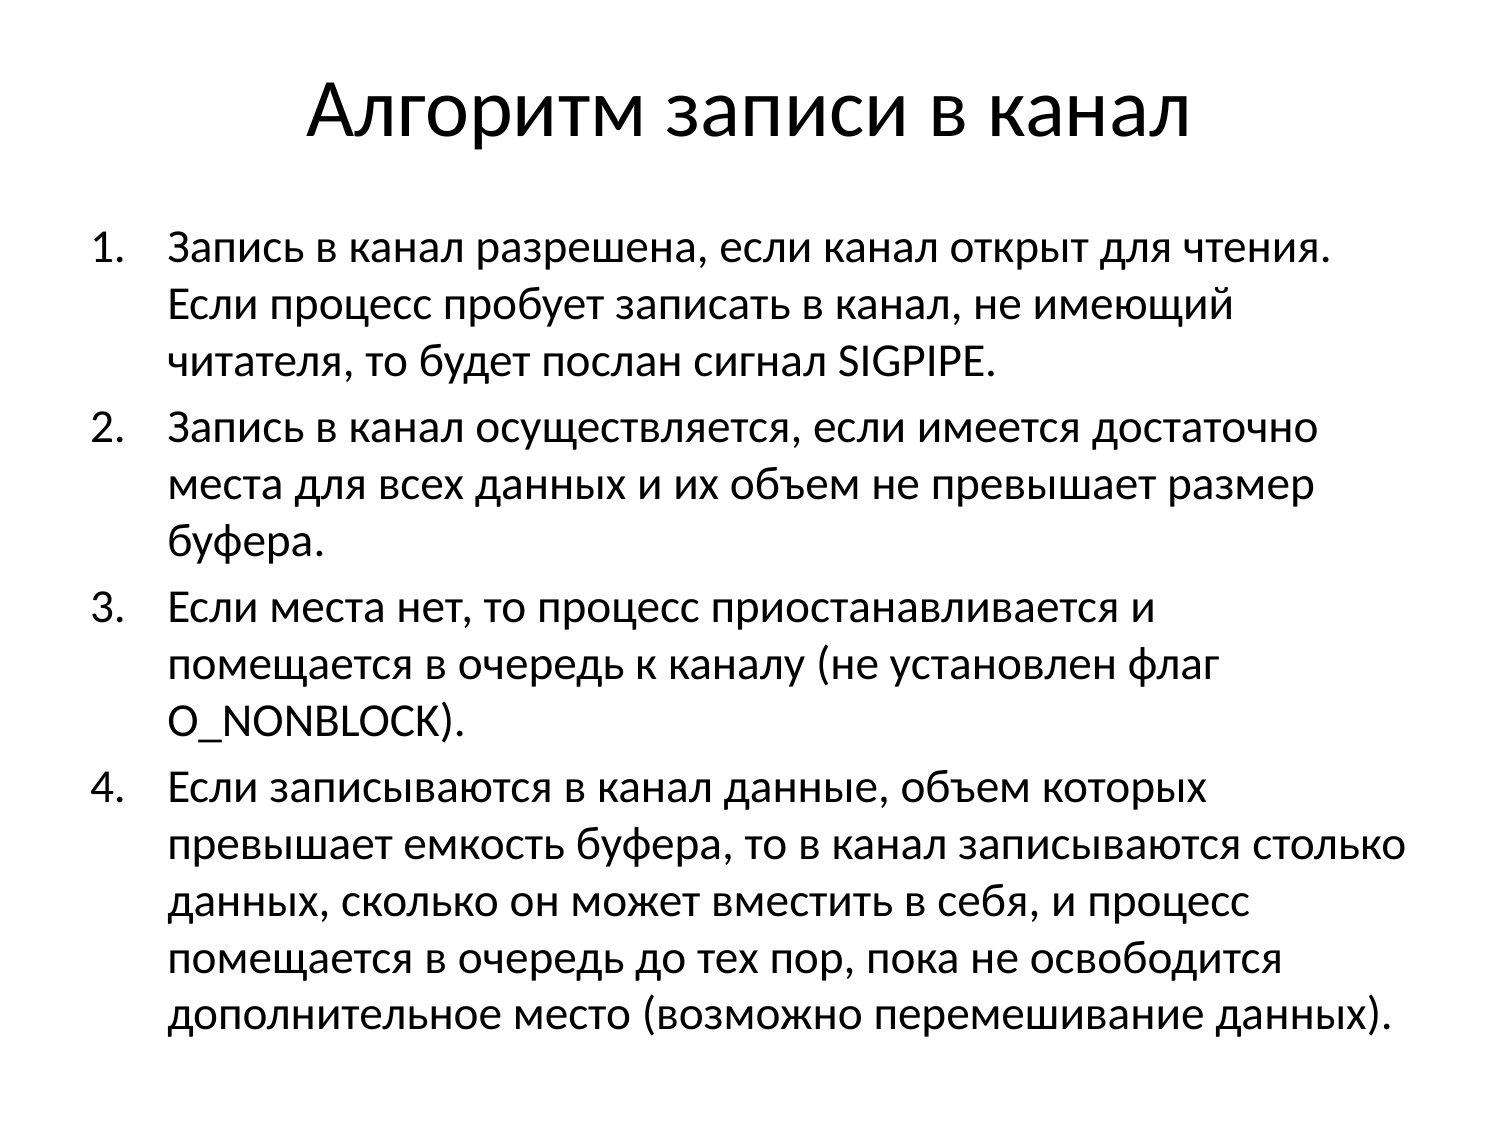

# Алгоритм записи в канал
Запись в канал разрешена, если канал открыт для чтения. Если процесс пробует записать в канал, не имеющий читателя, то будет послан сигнал SIGPIPE.
Запись в канал осуществляется, если имеется достаточно места для всех данных и их объем не превышает размер буфера.
Если места нет, то процесс приостанавливается и помещается в очередь к каналу (не установлен флаг O_NONBLOCK).
Если записываются в канал данные, объем которых превышает емкость буфера, то в канал записываются столько данных, сколько он может вместить в себя, и процесс помещается в очередь до тех пор, пока не освободится дополнительное место (возможно перемешивание данных).